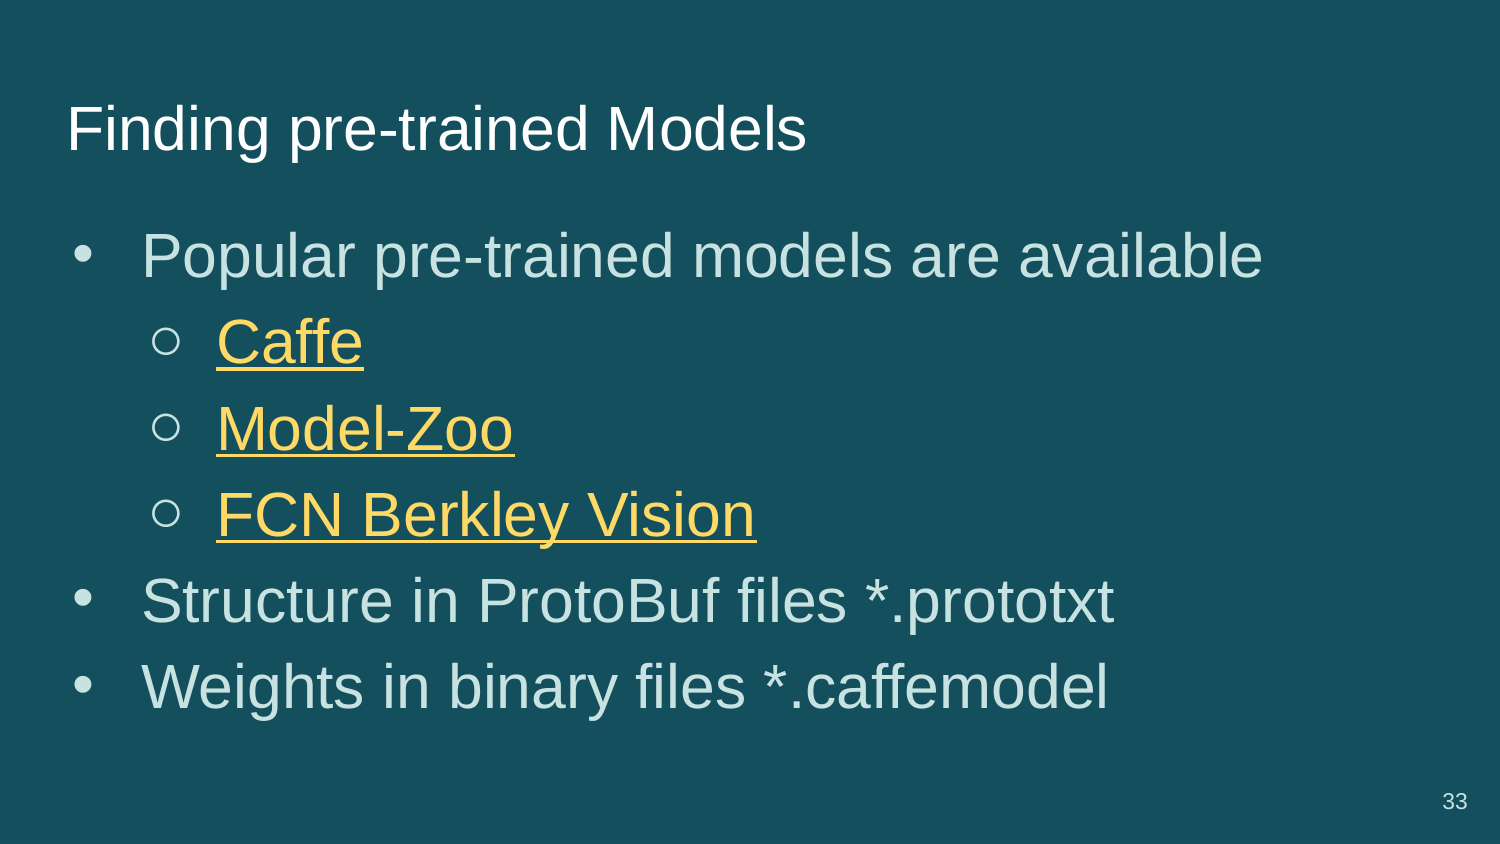

# Finding pre-trained Models
Popular pre-trained models are available
Caffe
Model-Zoo
FCN Berkley Vision
Structure in ProtoBuf files *.prototxt
Weights in binary files *.caffemodel
33